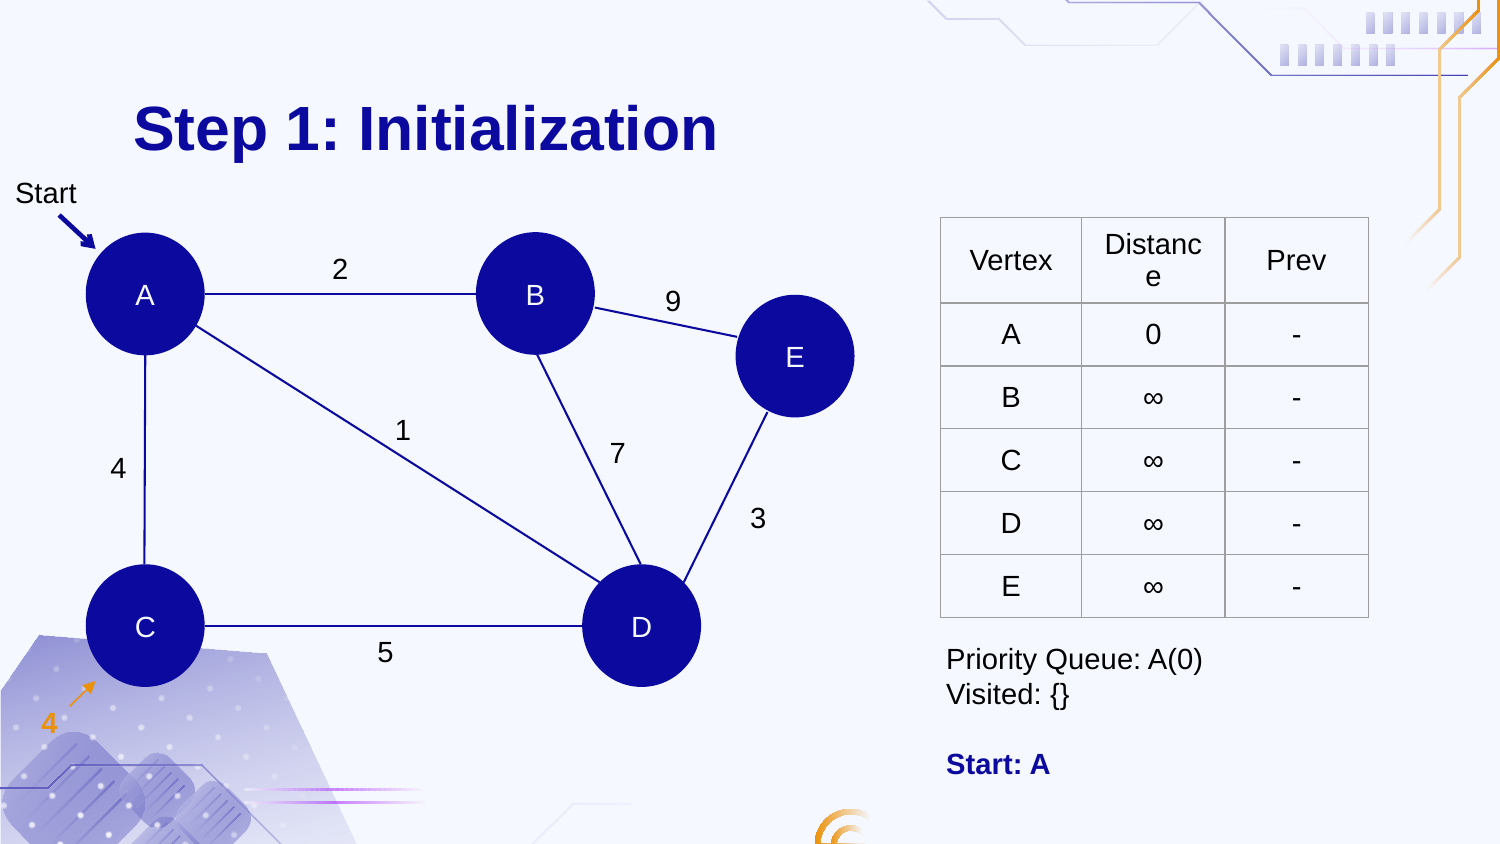

# Step 1: Initialization
Start
| Vertex | Distance | Prev |
| --- | --- | --- |
| A | 0 | - |
| B | ∞ | - |
| C | ∞ | - |
| D | ∞ | - |
| E | ∞ | - |
B
A
2
9
E
1
7
4
3
C
D
5
Priority Queue: A(0)
Visited: {}

Start: A
4